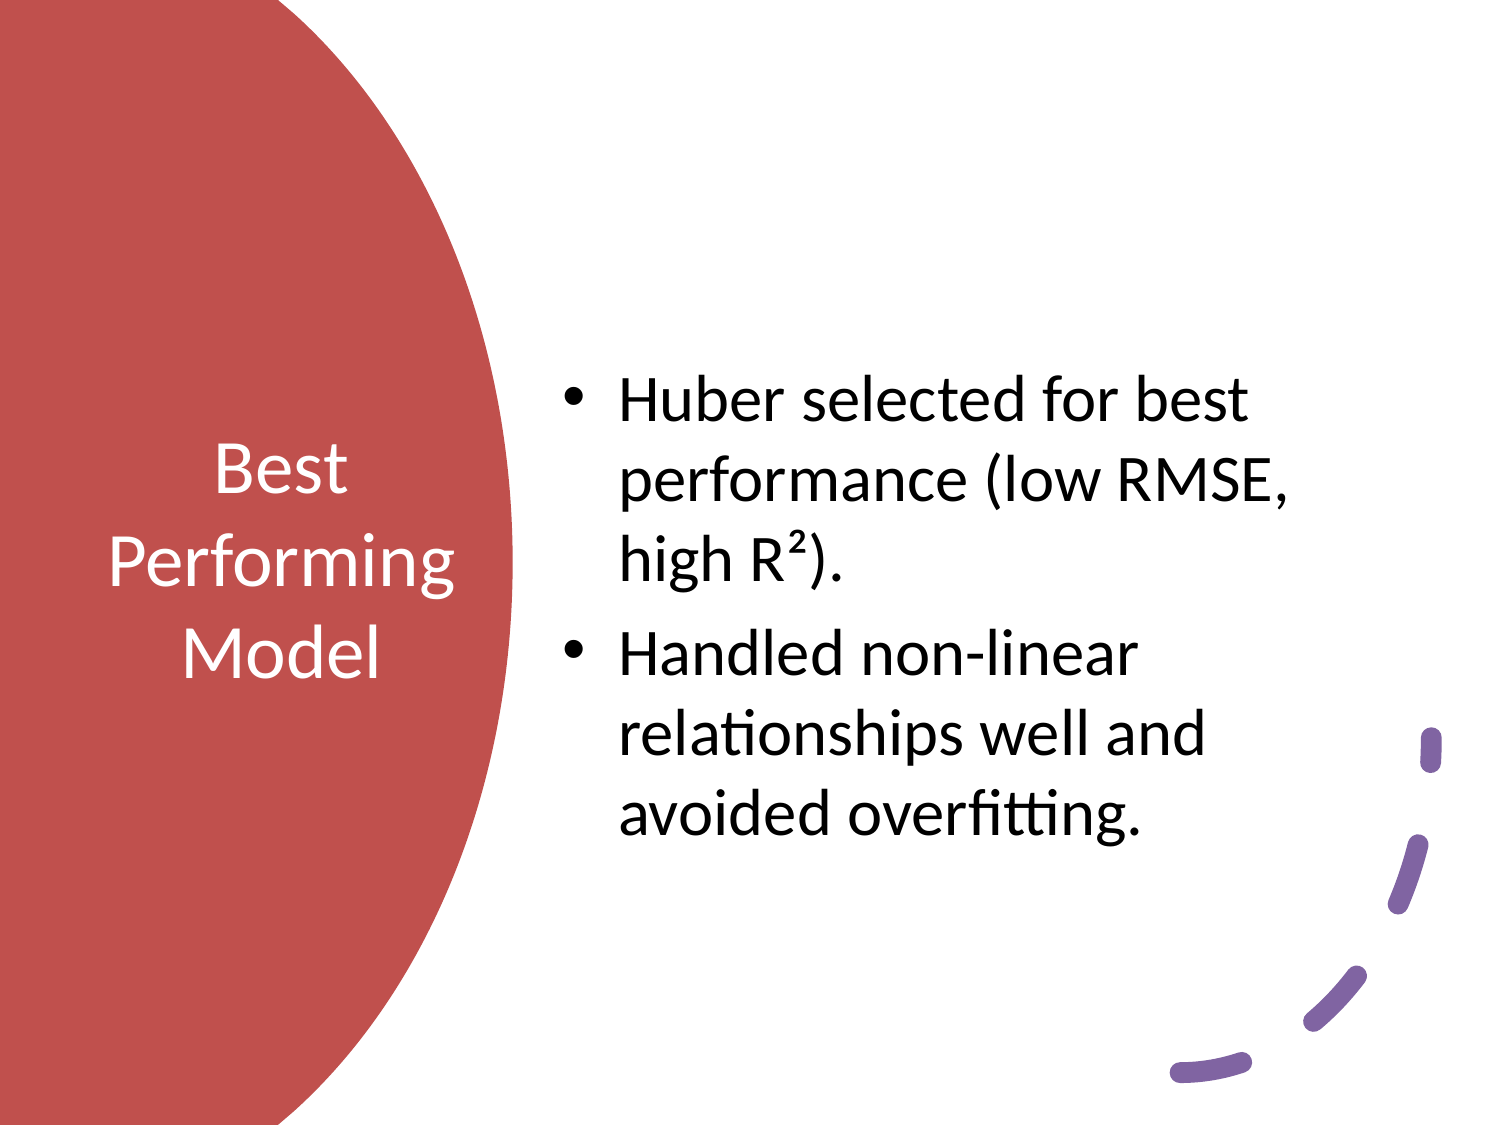

Huber selected for best performance (low RMSE, high R²).
Handled non-linear relationships well and avoided overfitting.
# Best Performing Model